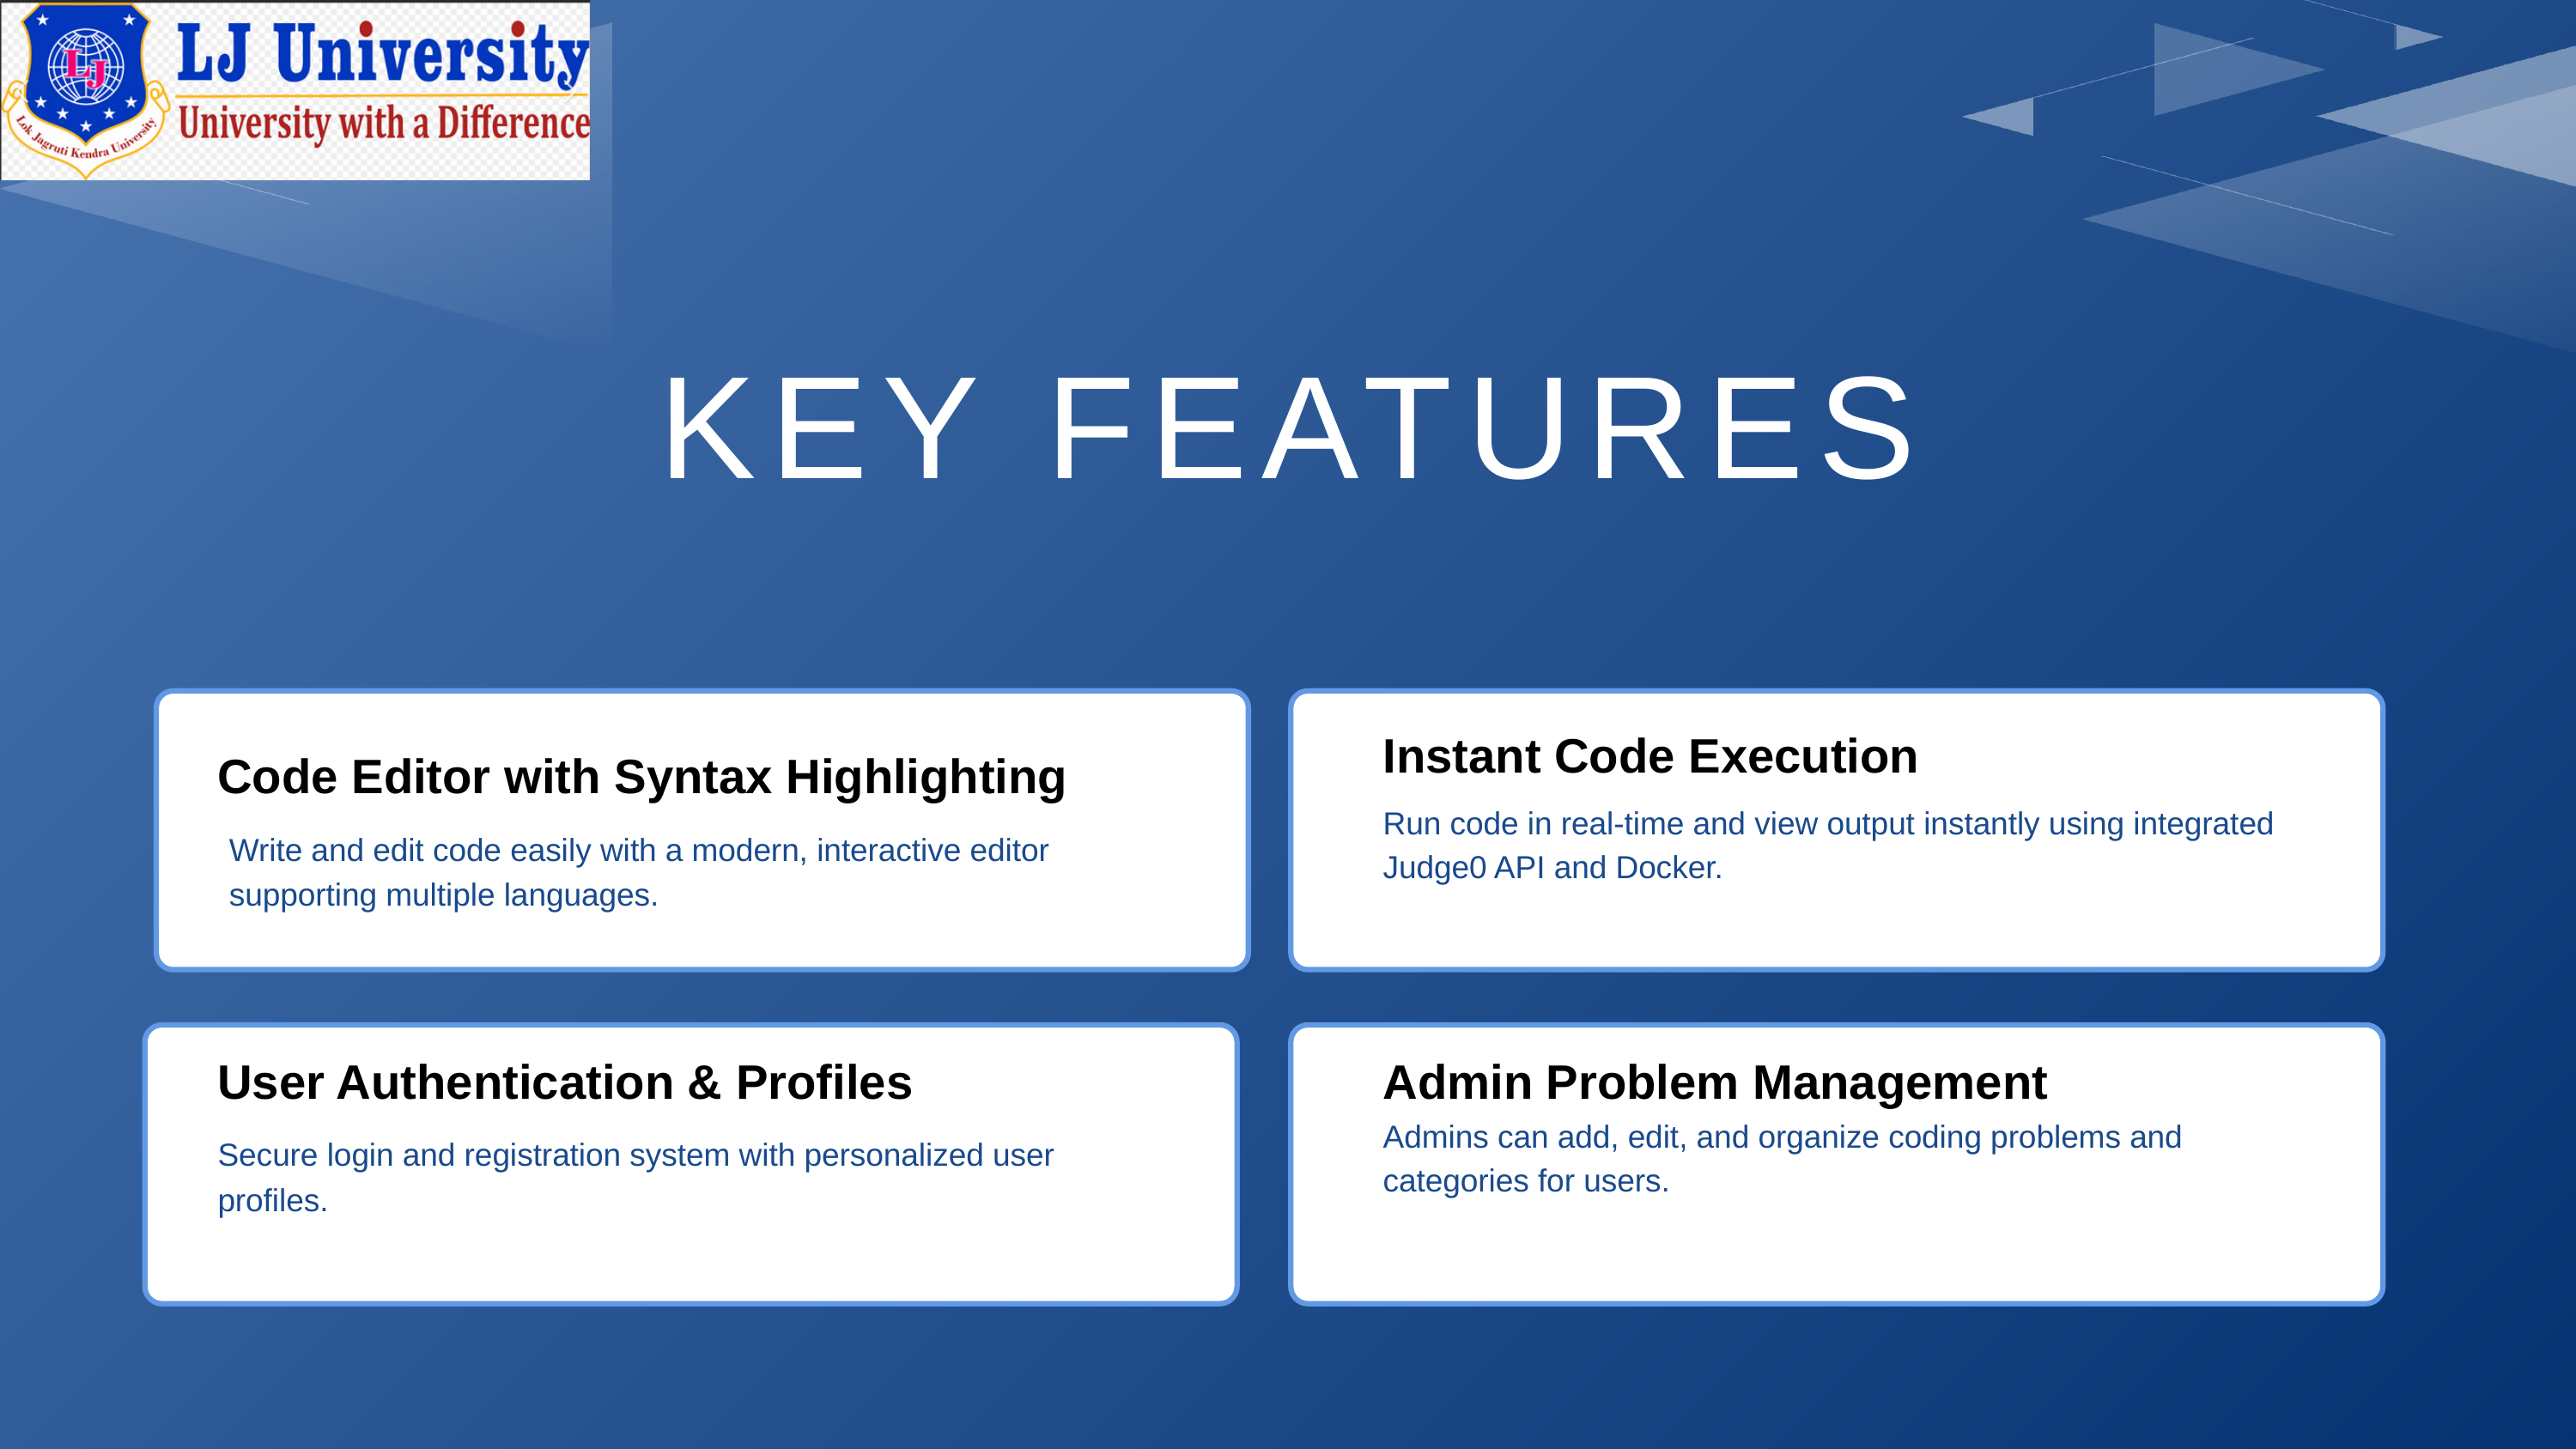

KEY FEATURES

Instant Code Execution
Code Editor with Syntax Highlighting
Run code in real-time and view output instantly using integrated Judge0 API and Docker.
Write and edit code easily with a modern, interactive editor supporting multiple languages.

User Authentication & Profiles
Admin Problem Management
Admins can add, edit, and organize coding problems and categories for users.
Secure login and registration system with personalized user profiles.